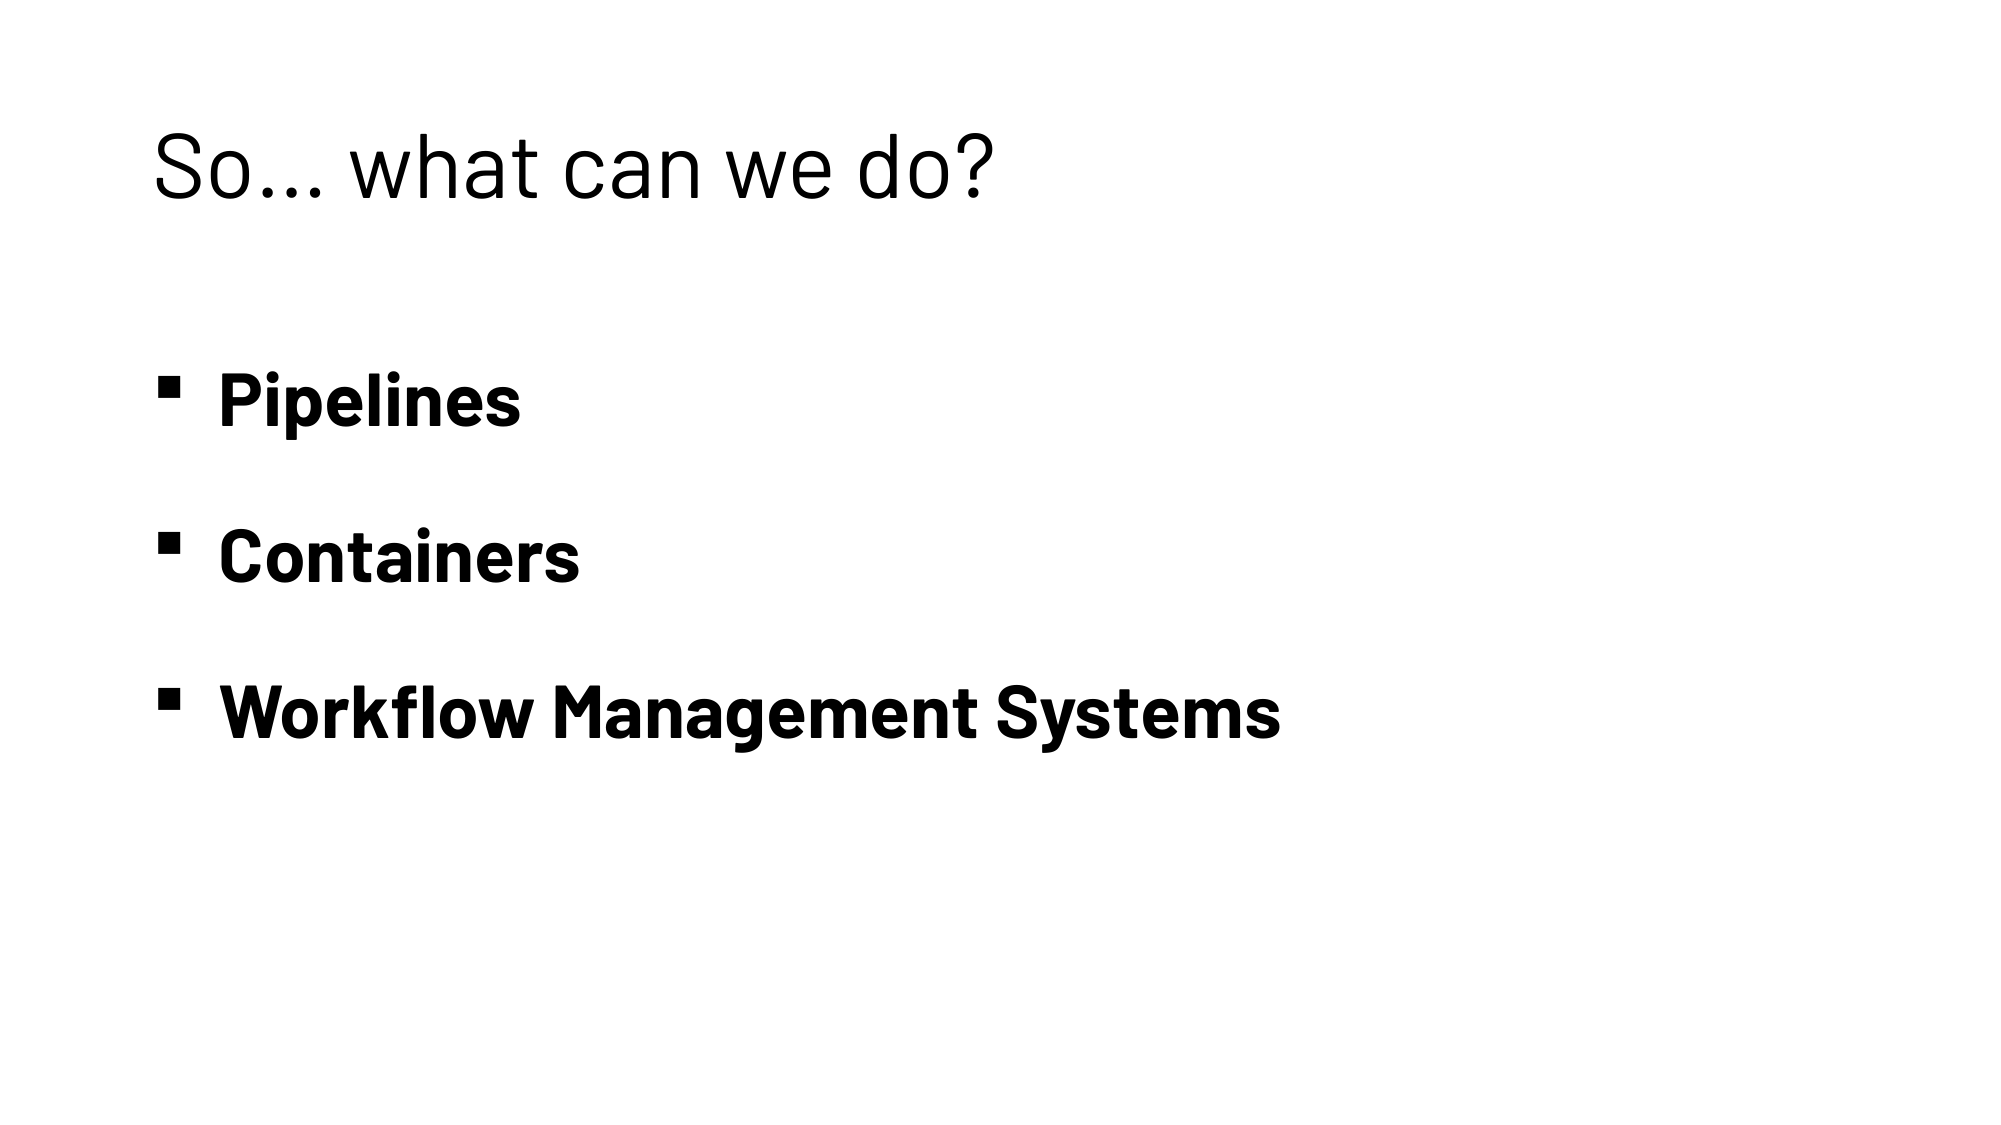

# So… what can we do?
Pipelines
Containers
Workflow Management Systems